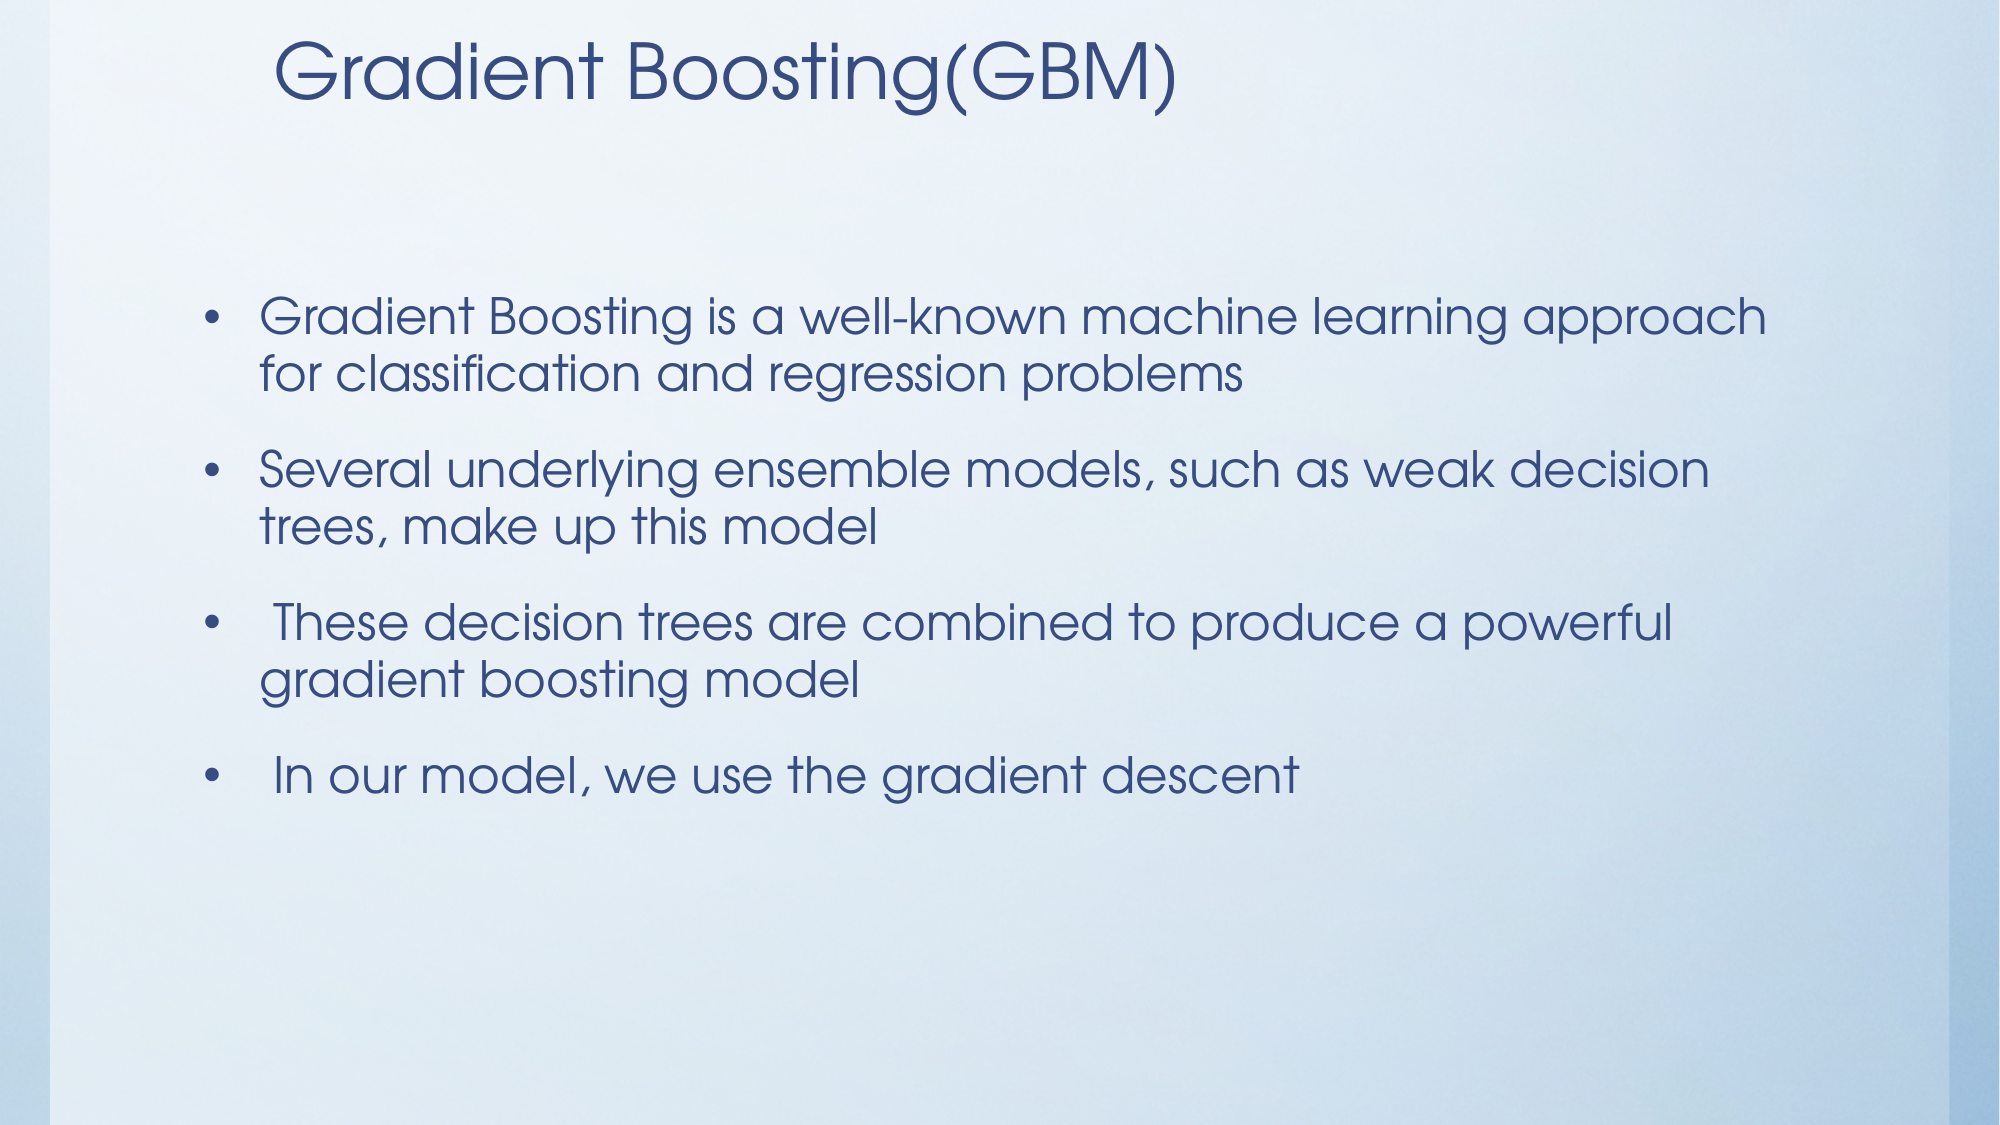

# Gradient Boosting(GBM)
Gradient Boosting is a well-known machine learning approach for classification and regression problems
Several underlying ensemble models, such as weak decision trees, make up this model
 These decision trees are combined to produce a powerful gradient boosting model
 In our model, we use the gradient descent